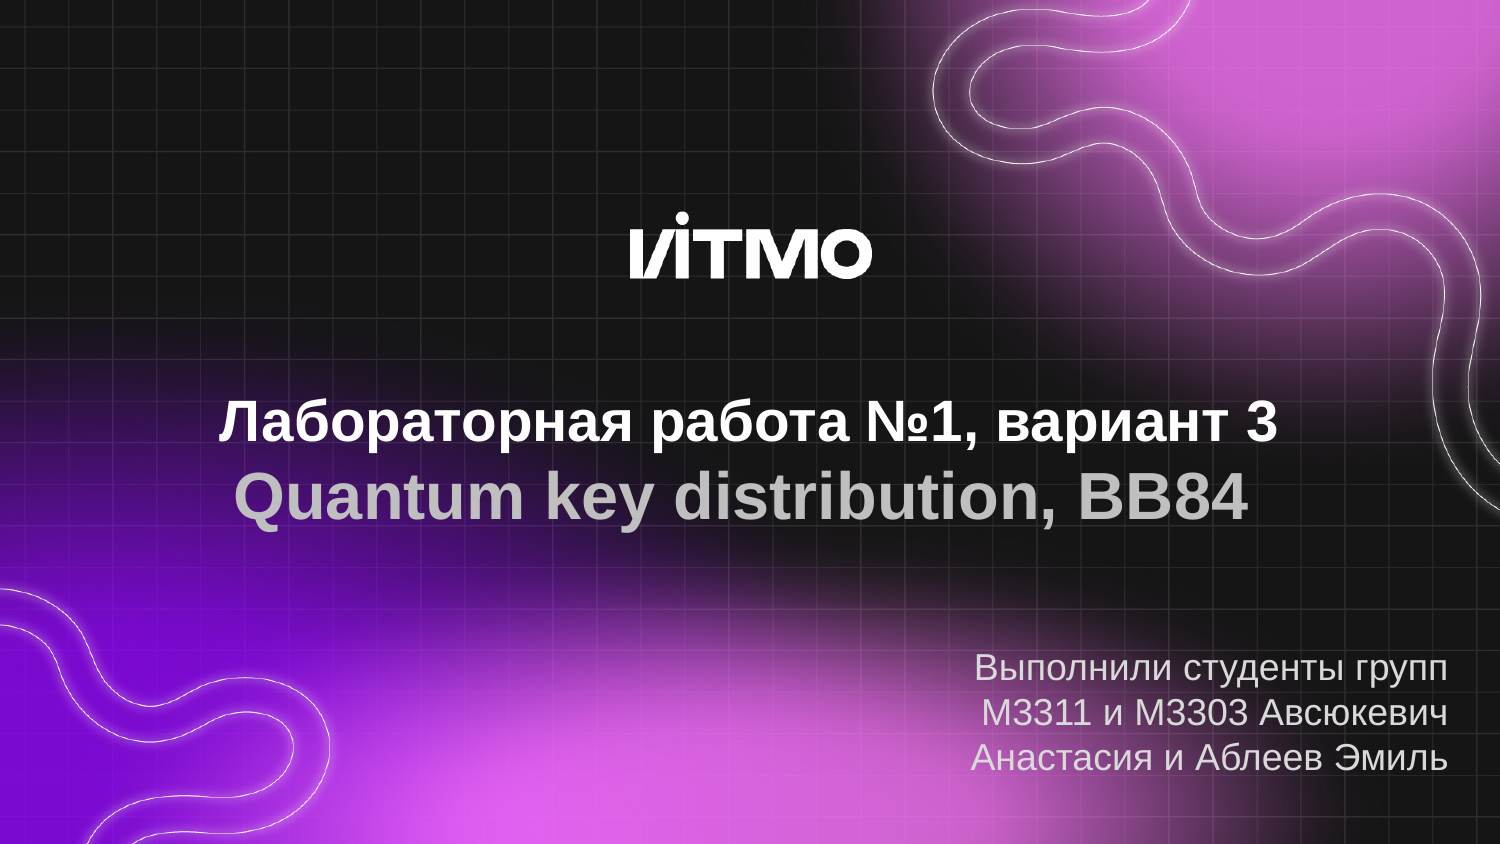

# Лабораторная работа №1, вариант 3 Quantum key distribution, BB84
Выполнили студенты групп М3311 и М3303 Авсюкевич Анастасия и Аблеев Эмиль